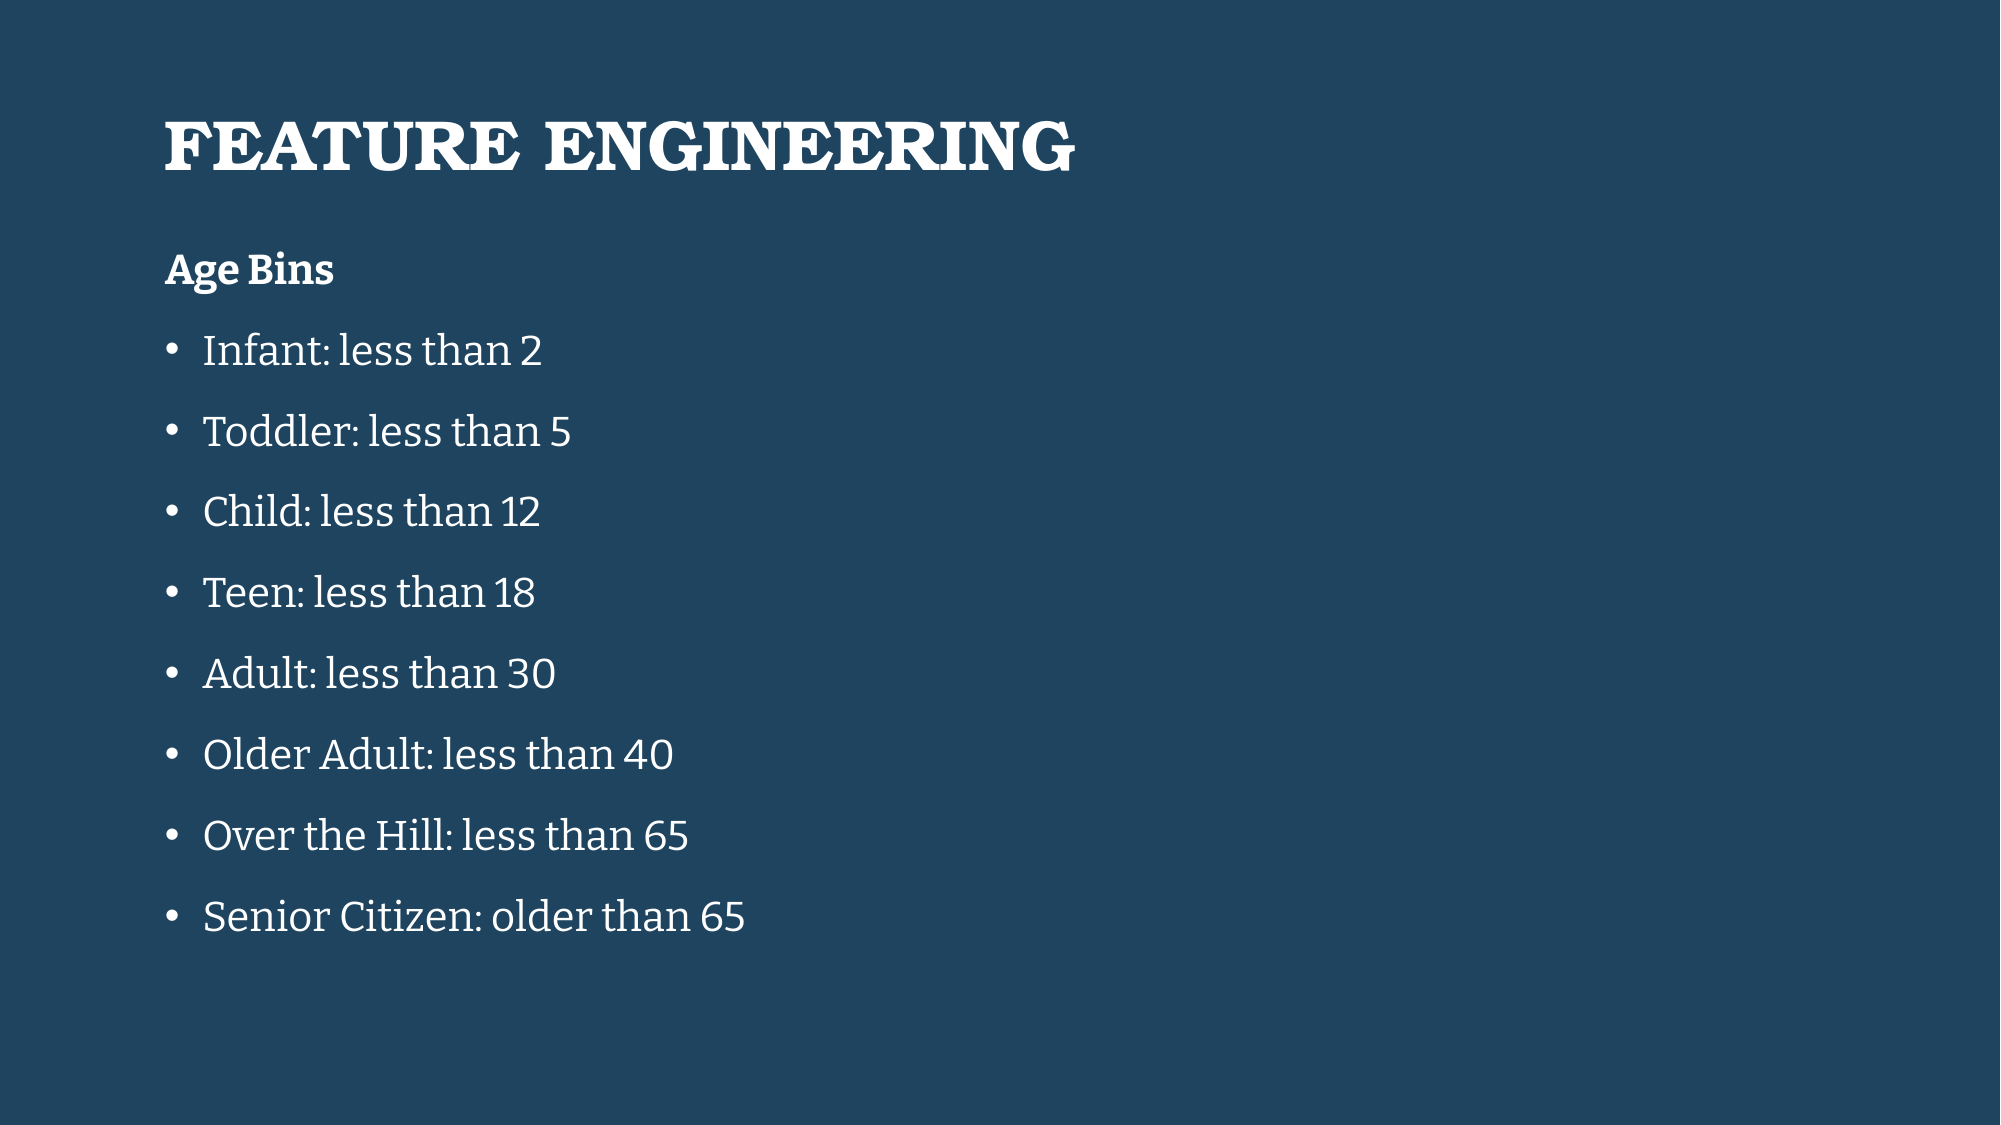

# Feature engineering
Age Bins
Infant: less than 2
Toddler: less than 5
Child: less than 12
Teen: less than 18
Adult: less than 30
Older Adult: less than 40
Over the Hill: less than 65
Senior Citizen: older than 65